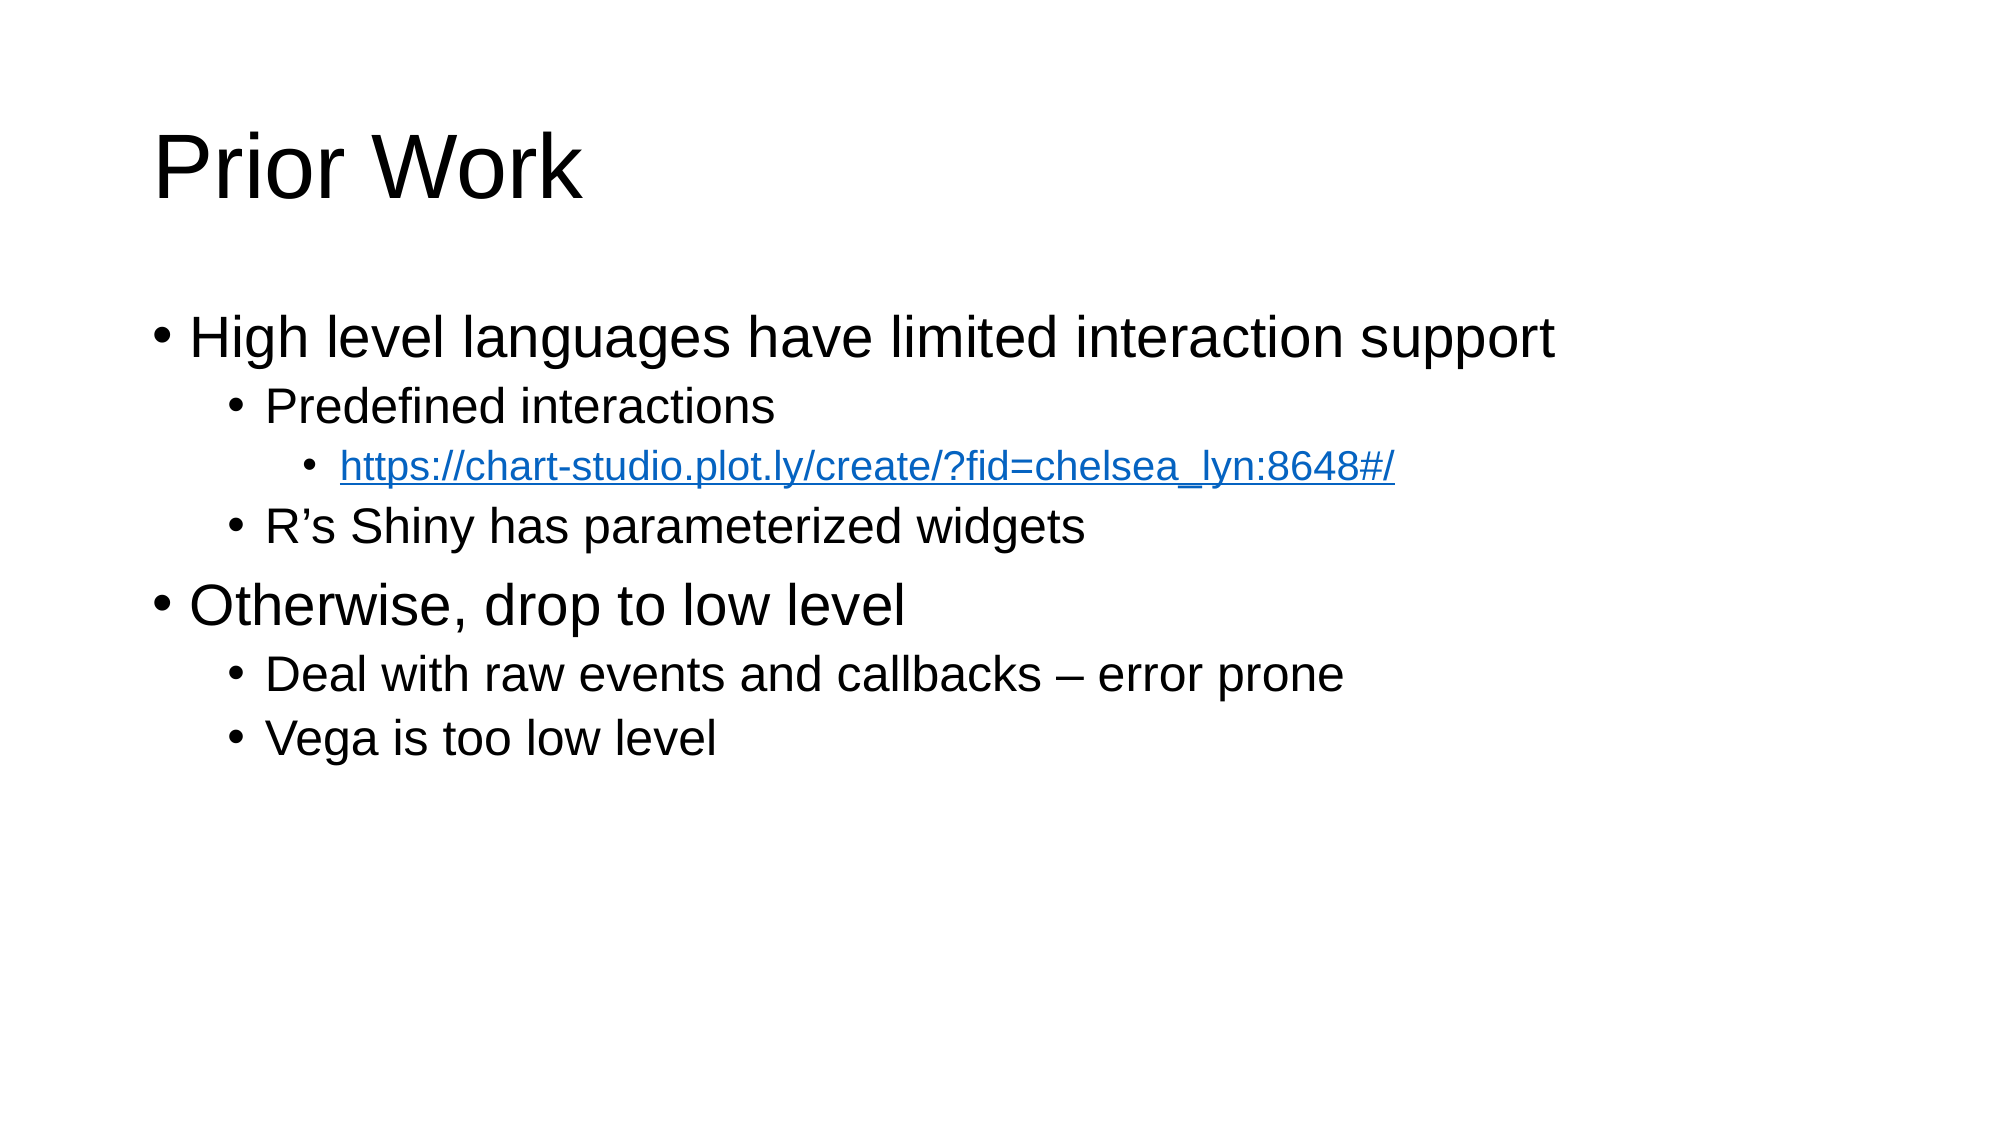

# Prior Work
High level languages have limited interaction support
Predefined interactions
https://chart-studio.plot.ly/create/?fid=chelsea_lyn:8648#/
R’s Shiny has parameterized widgets
Otherwise, drop to low level
Deal with raw events and callbacks – error prone
Vega is too low level